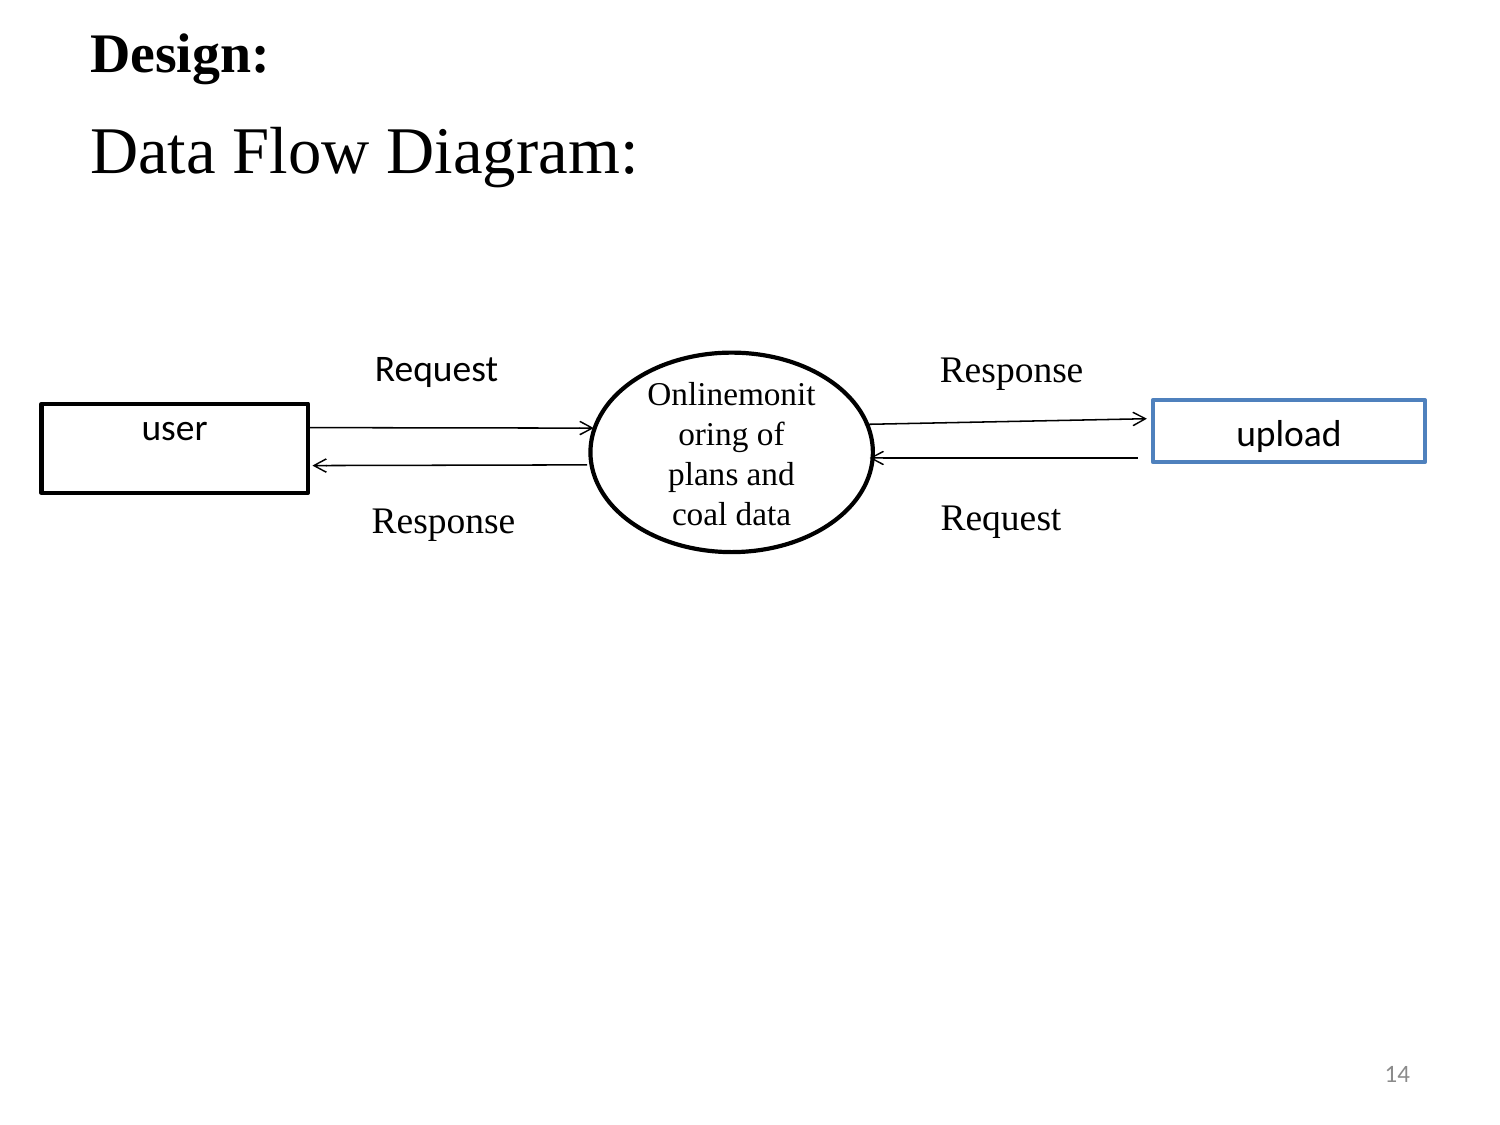

# Design:
Data Flow Diagram:

Response
Request
Onlinemonitoring of plans and coal data
upload
user

Response
Request
14